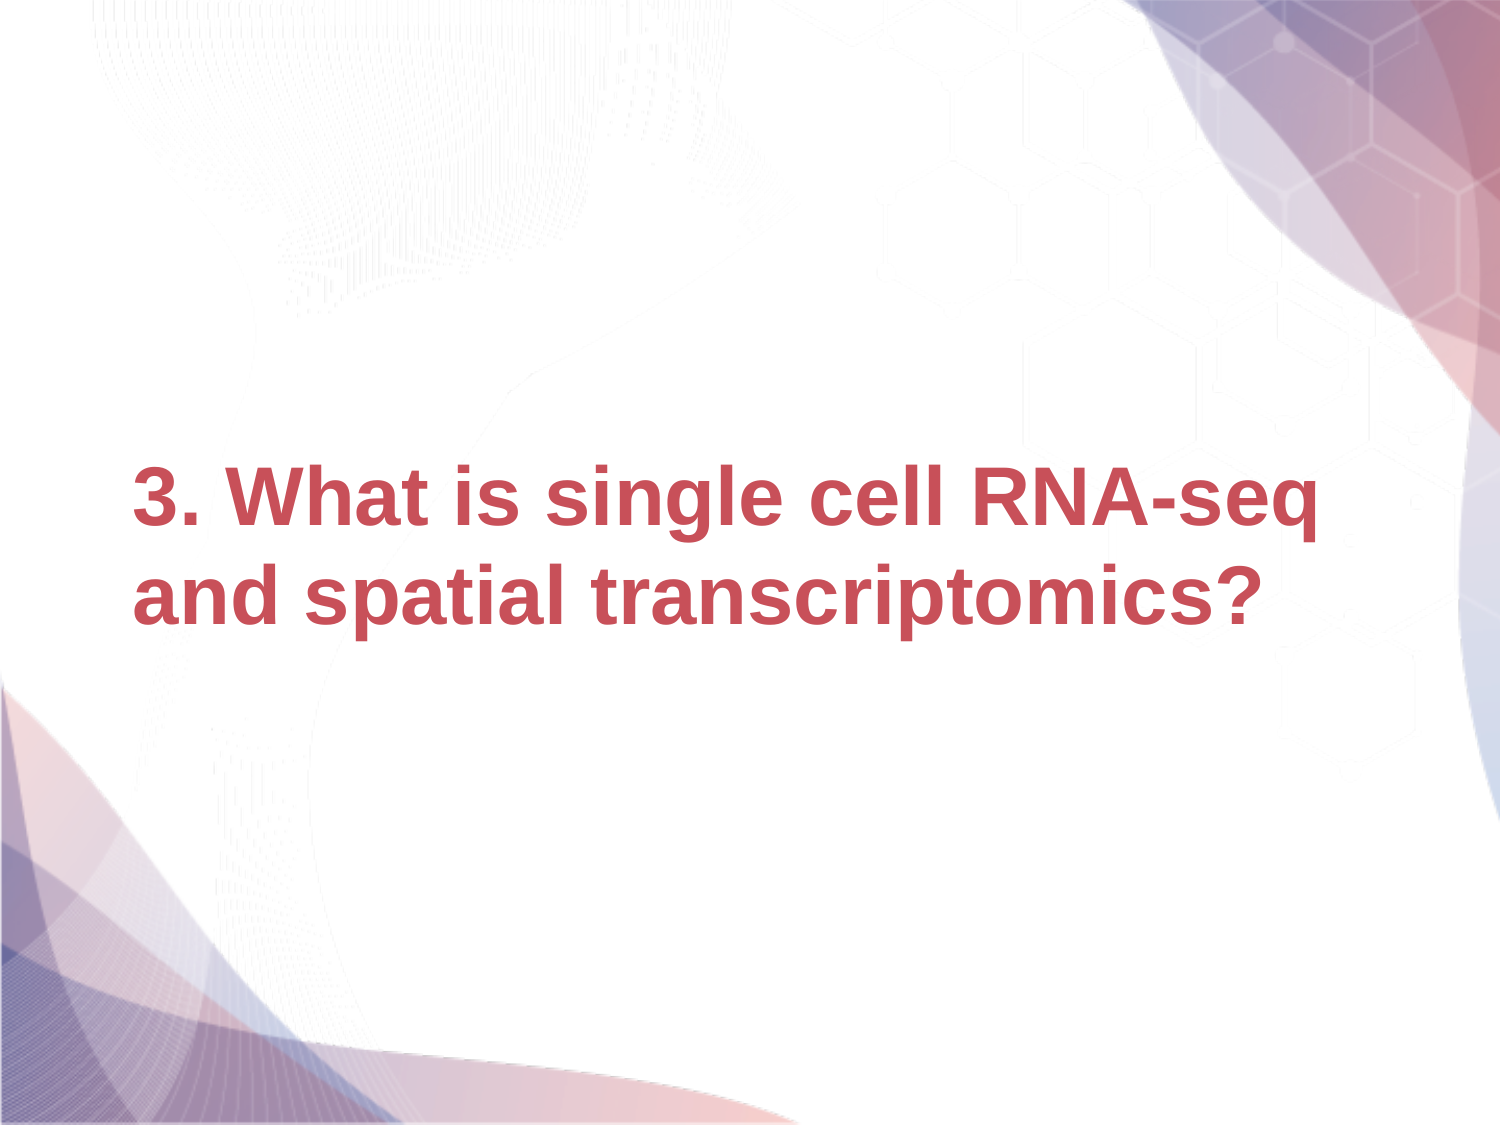

3. What is single cell RNA-seq and spatial transcriptomics?